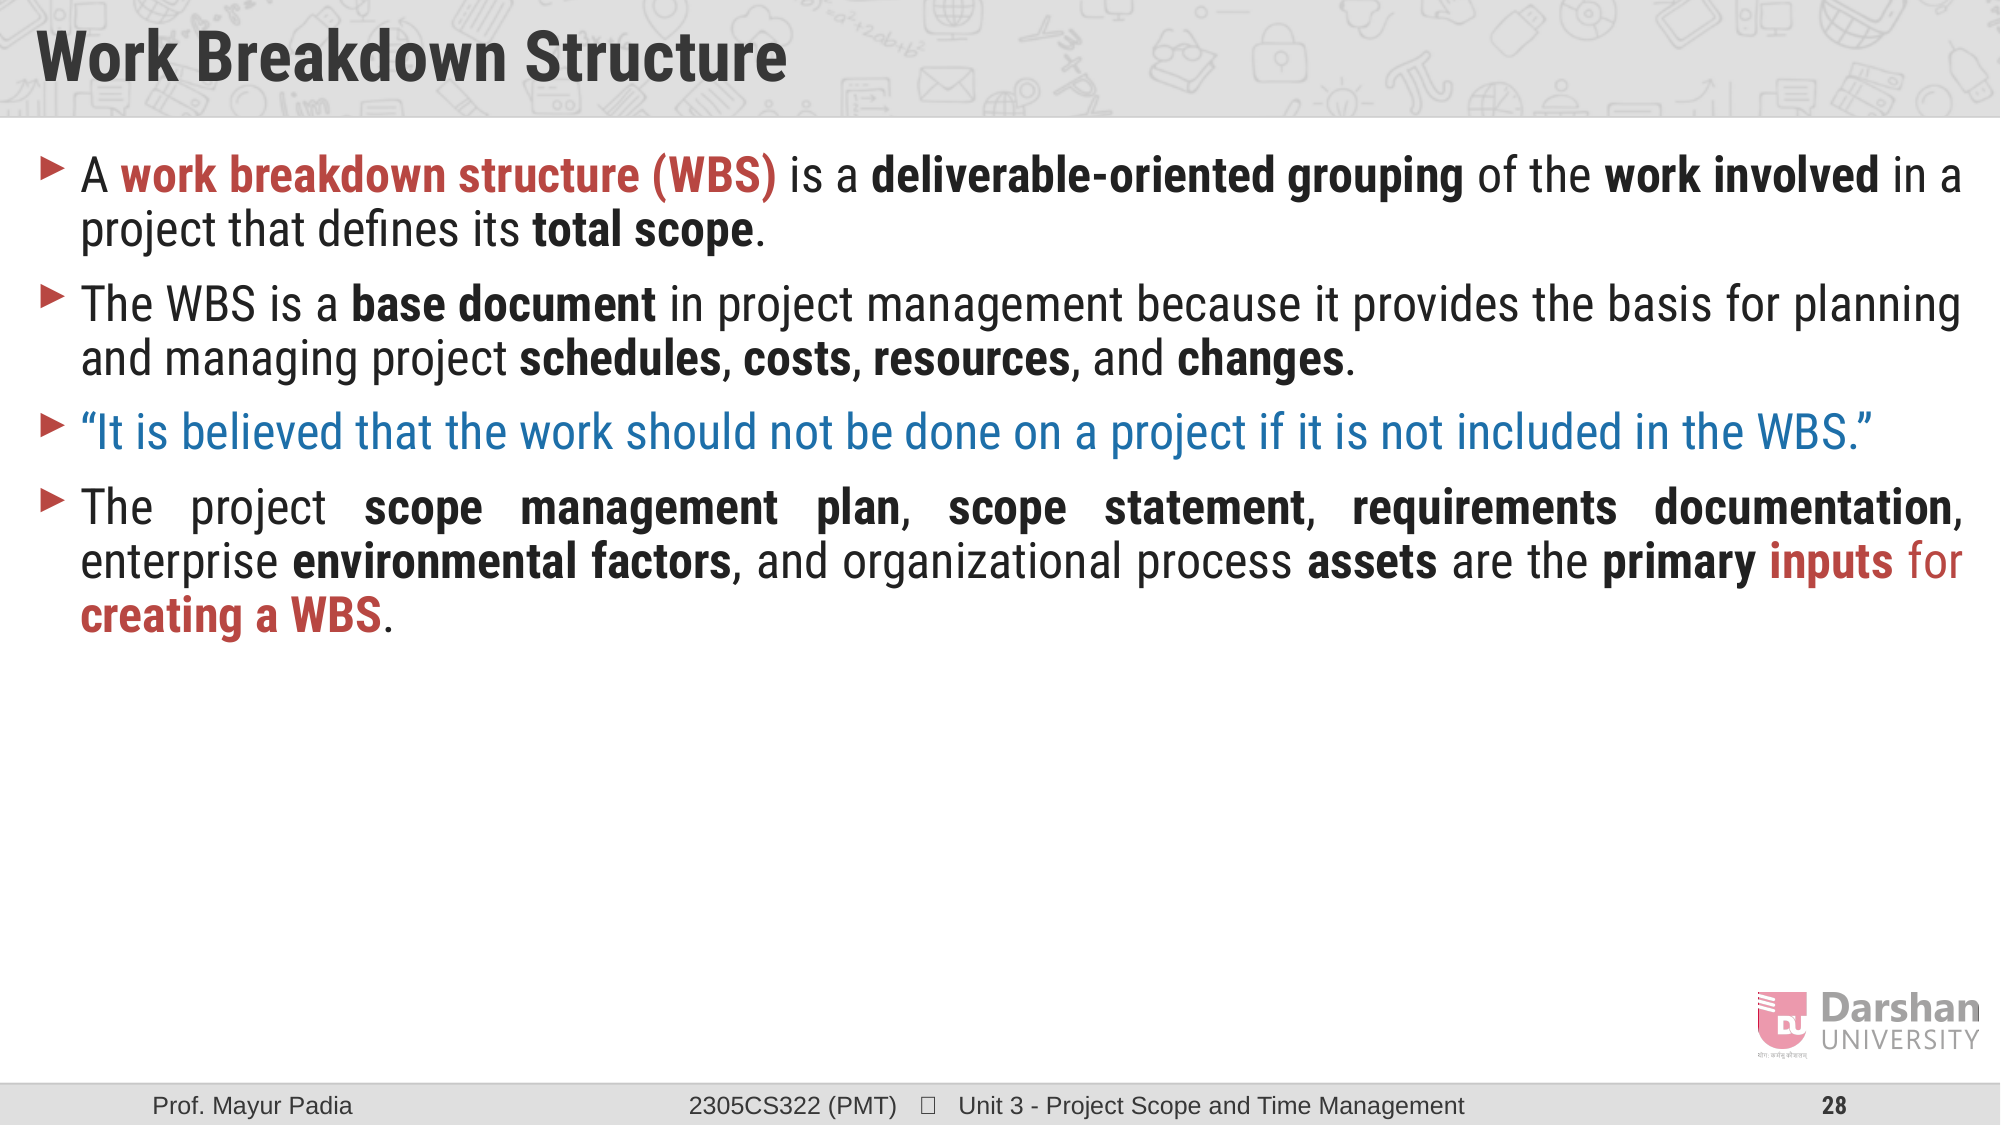

# Work Breakdown Structure
A work breakdown structure (WBS) is a deliverable-oriented grouping of the work involved in a project that defines its total scope.
The WBS is a base document in project management because it provides the basis for planning and managing project schedules, costs, resources, and changes.
“It is believed that the work should not be done on a project if it is not included in the WBS.”
The project scope management plan, scope statement, requirements documentation, enterprise environmental factors, and organizational process assets are the primary inputs for creating a WBS.